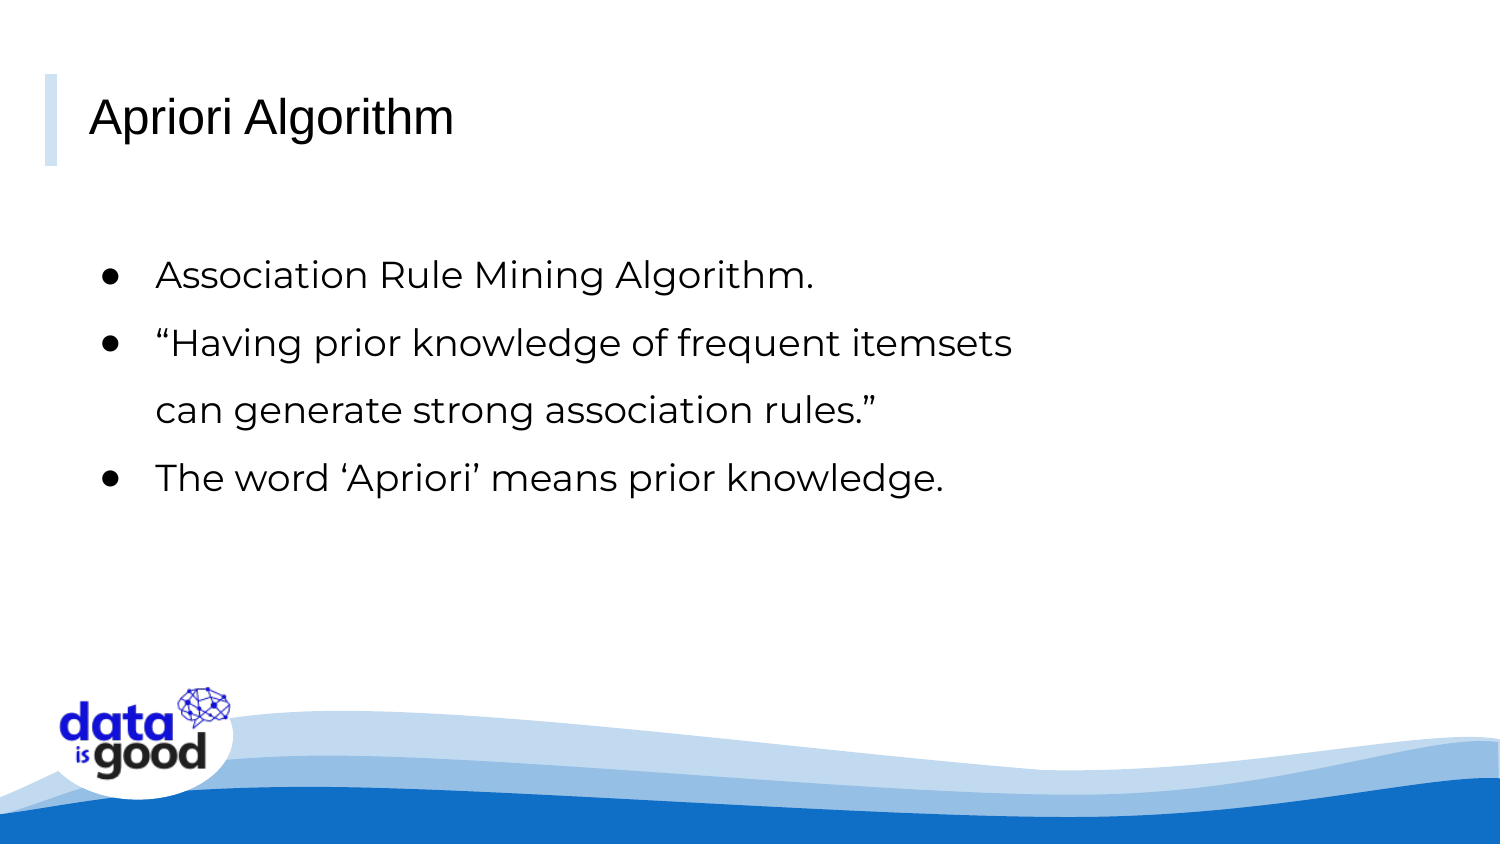

# Apriori Algorithm
Association Rule Mining Algorithm.
“Having prior knowledge of frequent itemsets can generate strong association rules.”
The word ‘Apriori’ means prior knowledge.